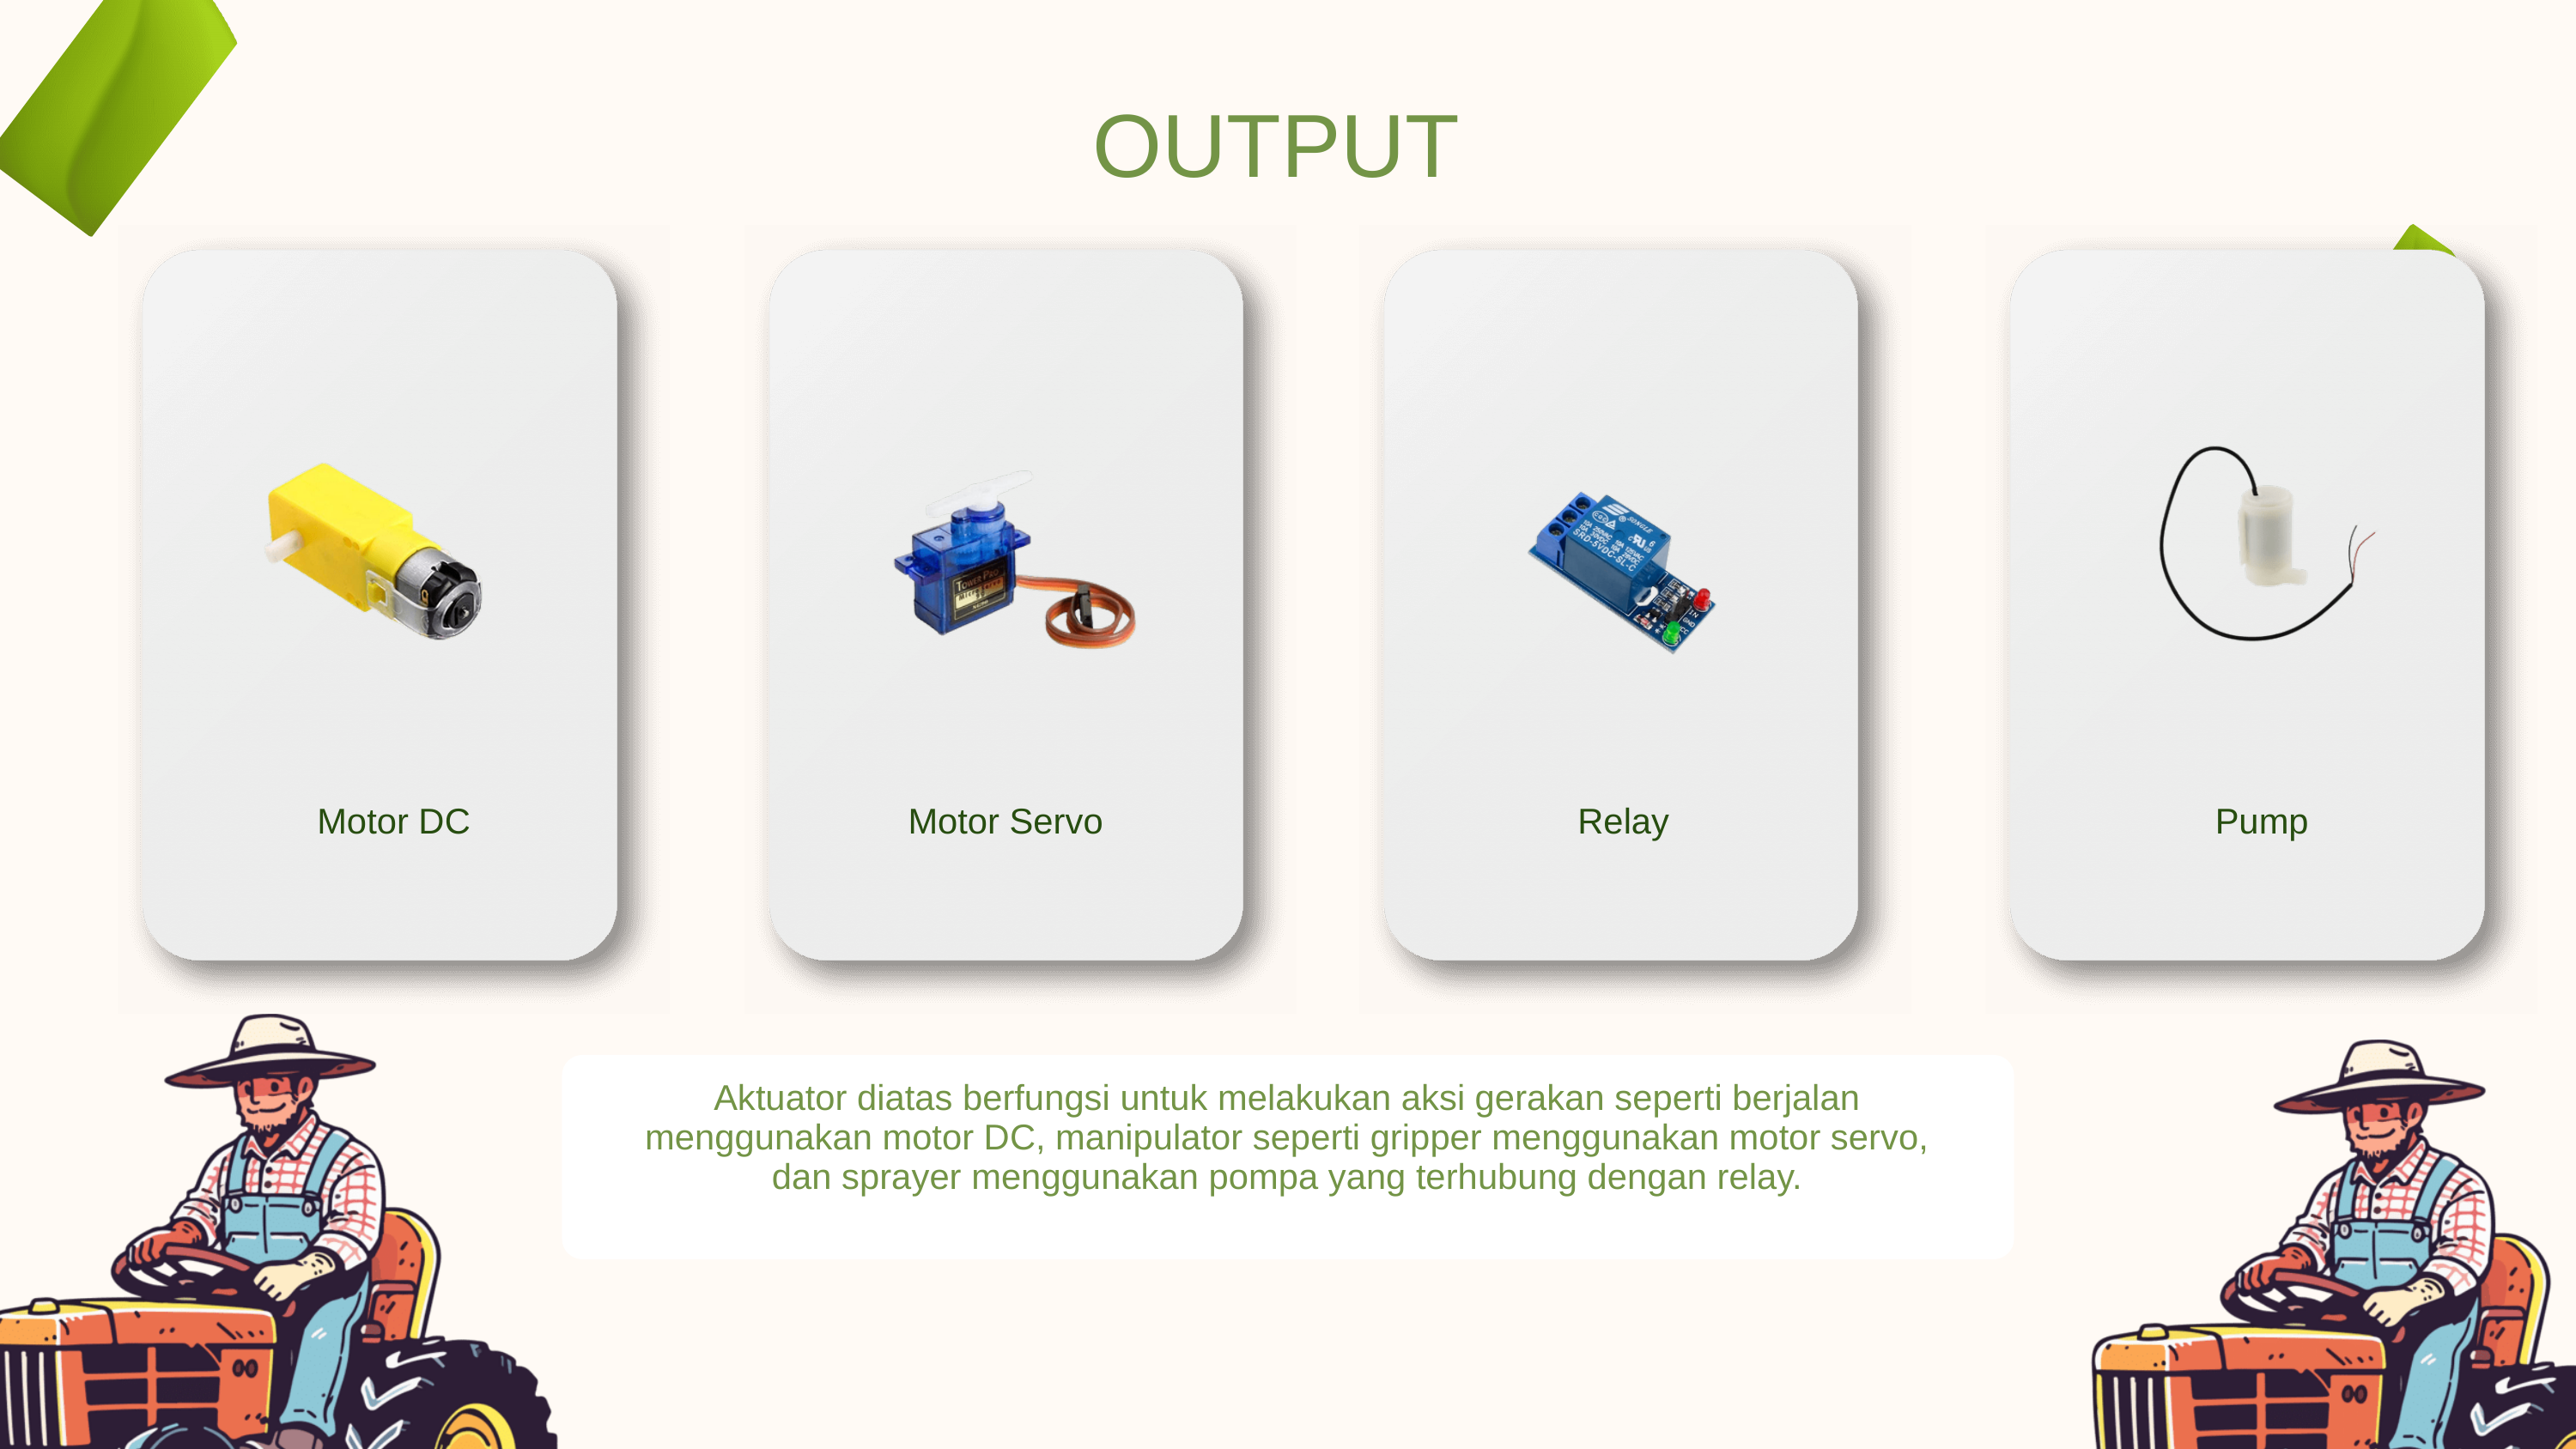

OUTPUT

Motor DC
Motor Servo
Relay
Pump

Aktuator diatas berfungsi untuk melakukan aksi gerakan seperti berjalan menggunakan motor DC, manipulator seperti gripper menggunakan motor servo, dan sprayer menggunakan pompa yang terhubung dengan relay.